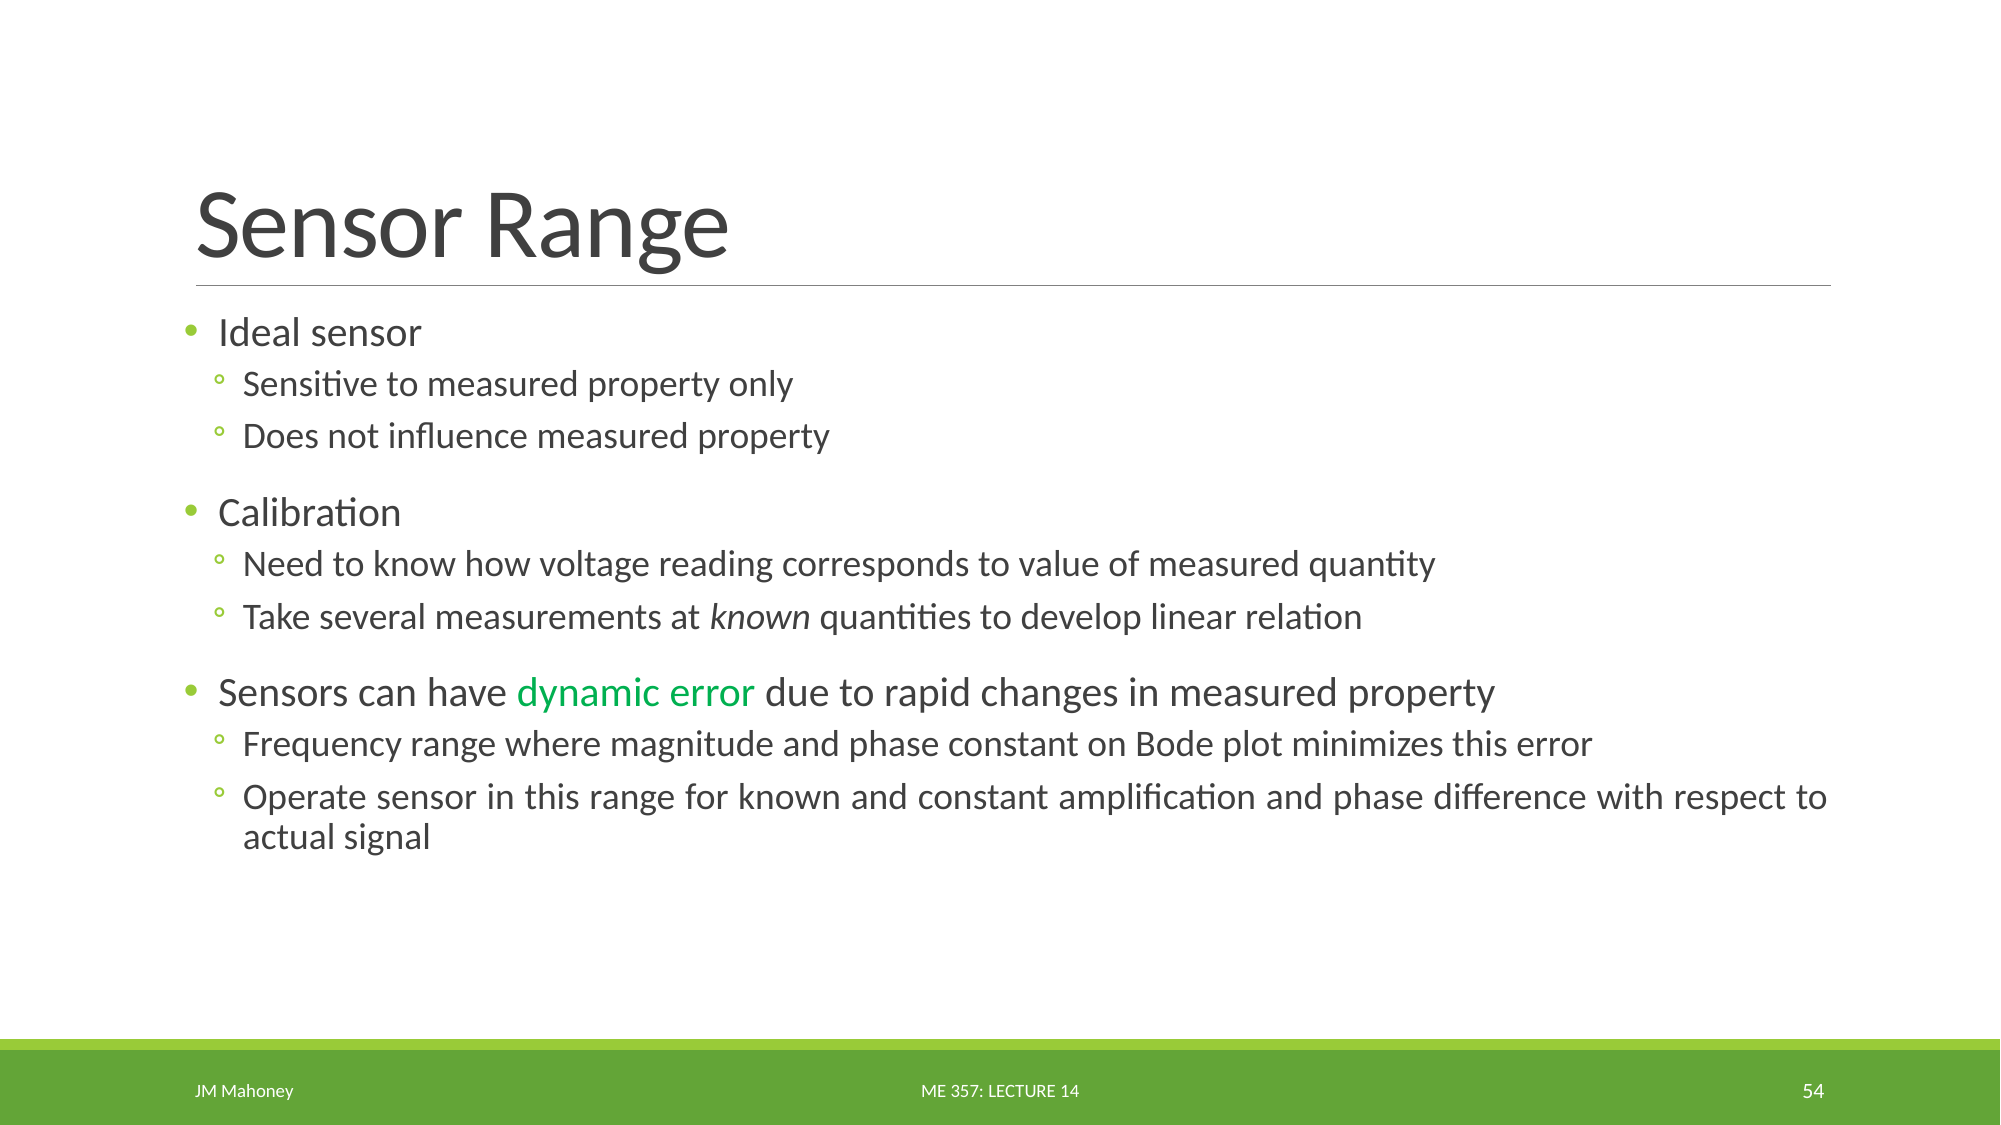

# Sensor Range
Ideal sensor
Sensitive to measured property only
Does not influence measured property
Calibration
Need to know how voltage reading corresponds to value of measured quantity
Take several measurements at known quantities to develop linear relation
Sensors can have dynamic error due to rapid changes in measured property
Frequency range where magnitude and phase constant on Bode plot minimizes this error
Operate sensor in this range for known and constant amplification and phase difference with respect to actual signal
JM Mahoney
ME 357: Lecture 14
54